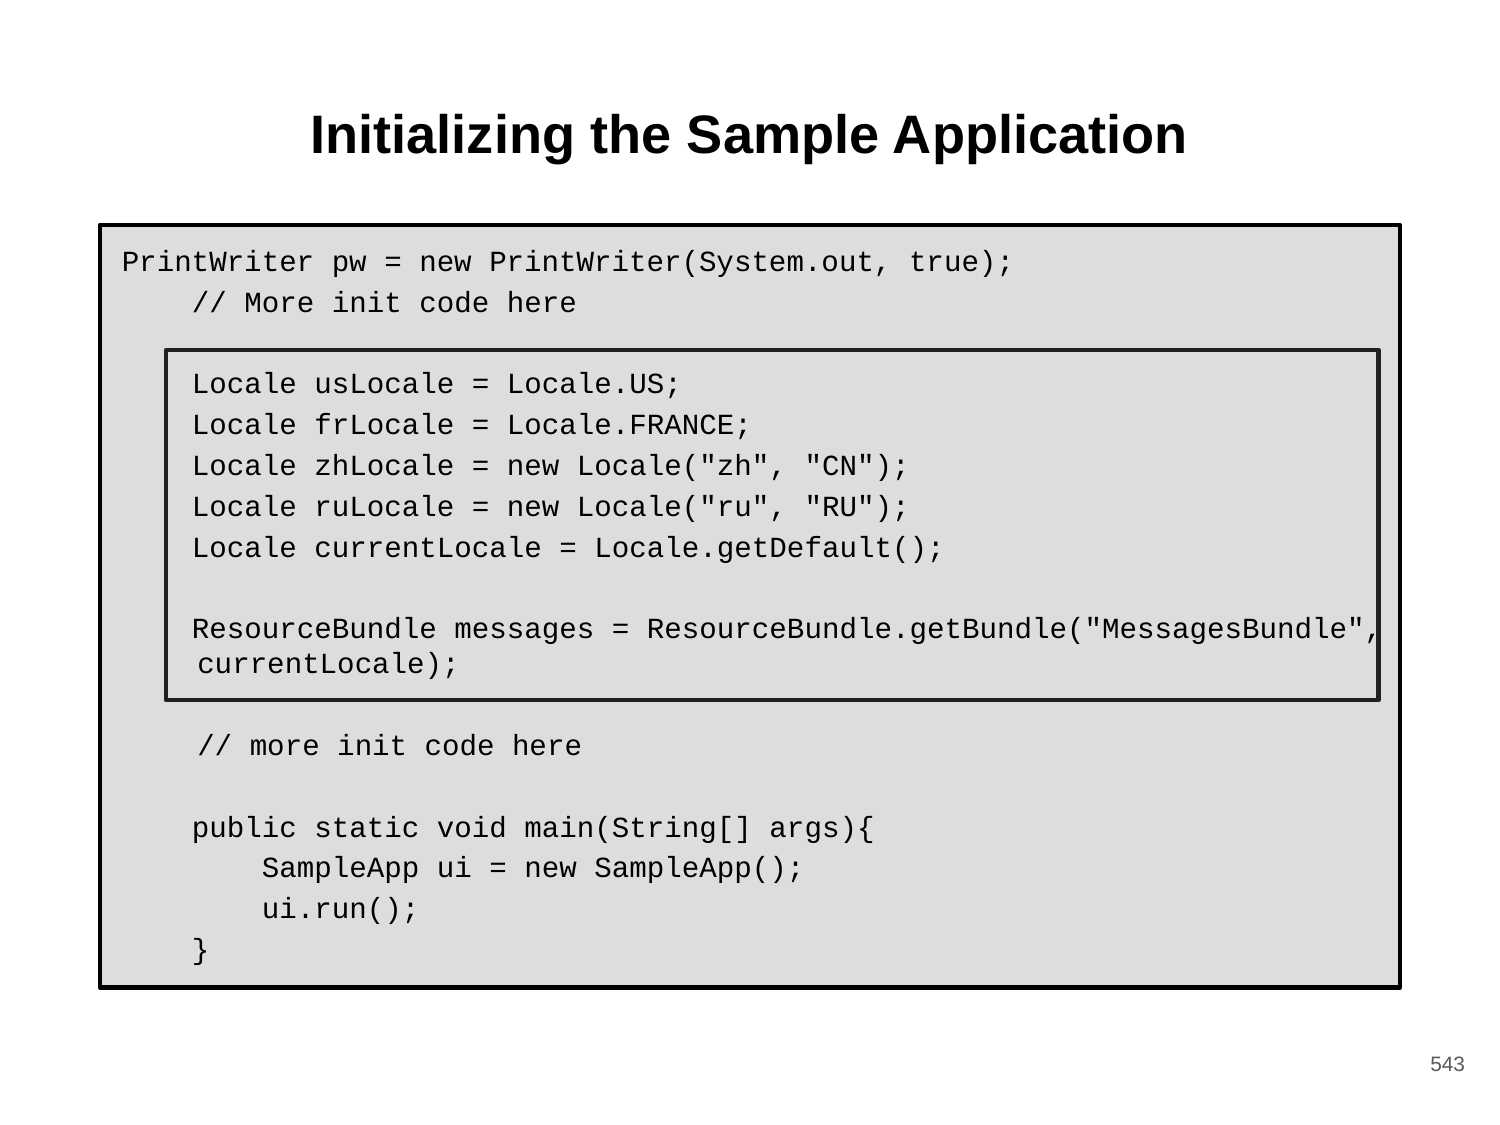

# Initializing the Sample Application

PrintWriter pw = new PrintWriter(System.out, true);
    // More init code here

    Locale usLocale = Locale.US;
    Locale frLocale = Locale.FRANCE;
    Locale zhLocale = new Locale("zh", "CN");
    Locale ruLocale = new Locale("ru", "RU");
    Locale currentLocale = Locale.getDefault();

    ResourceBundle messages = ResourceBundle.getBundle("MessagesBundle", currentLocale);

	// more init code here

    public static void main(String[] args){
        SampleApp ui = new SampleApp();
        ui.run();
    }

543